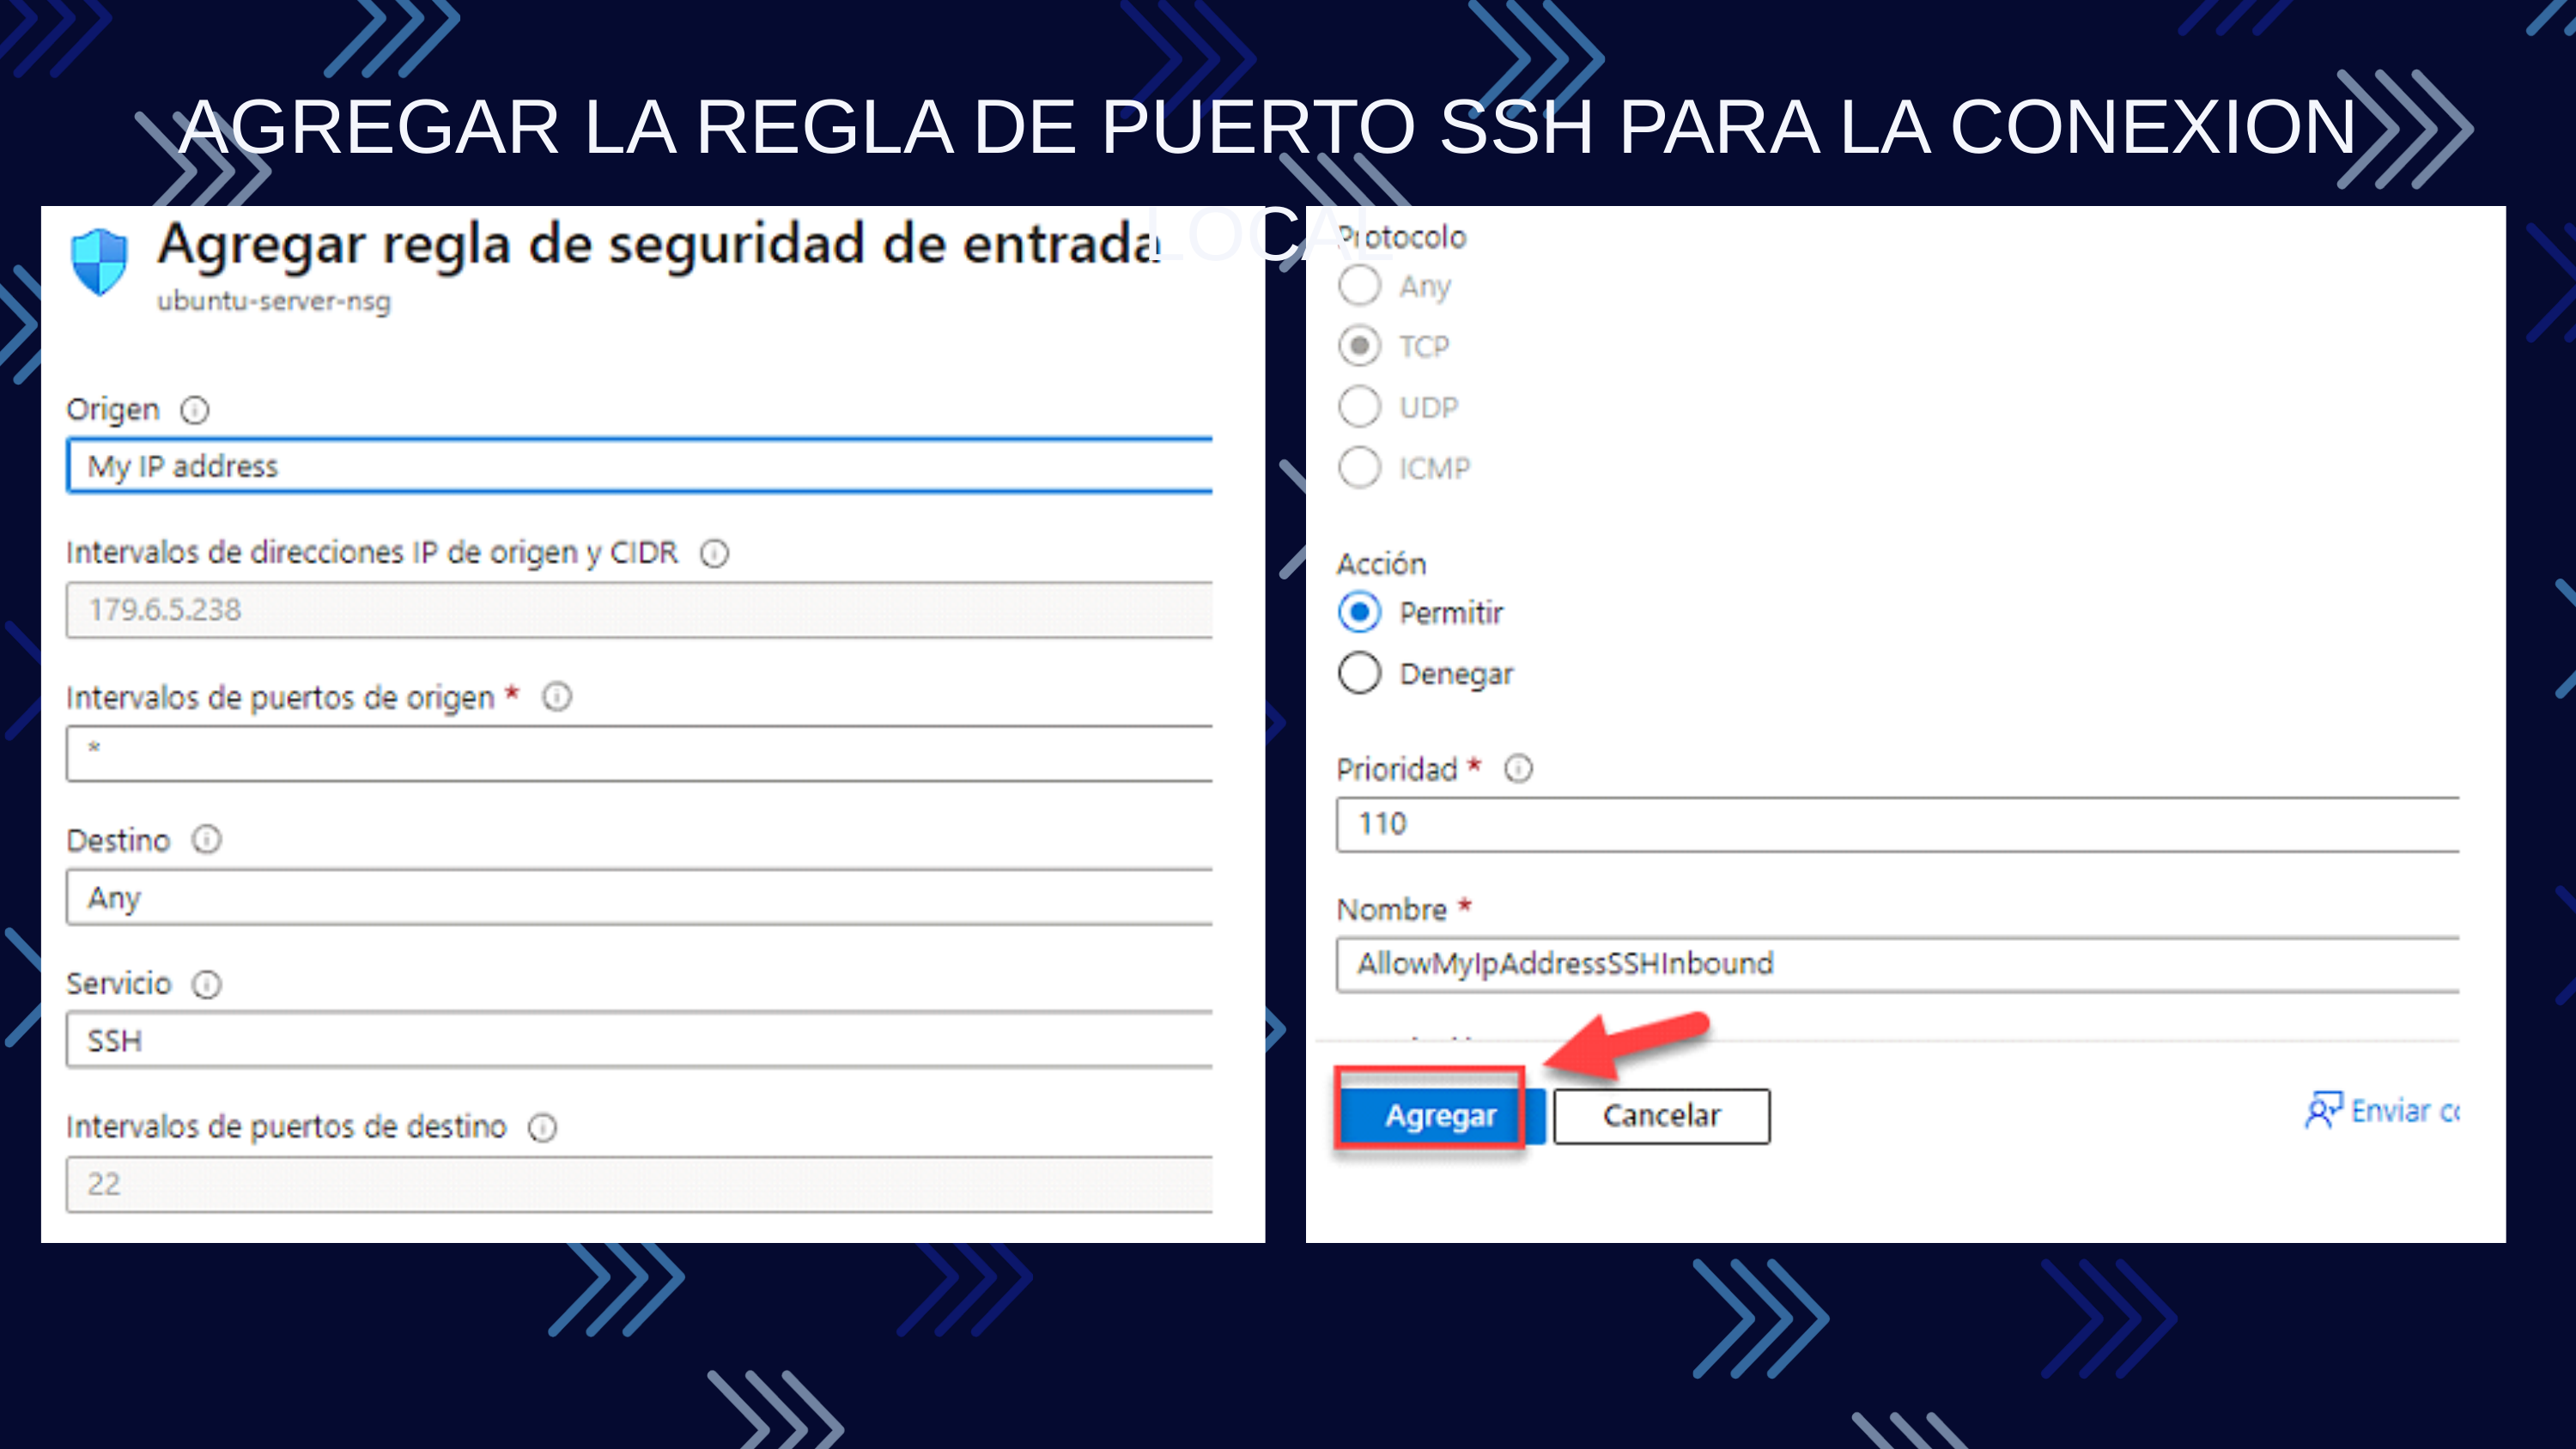

AGREGAR LA REGLA DE PUERTO SSH PARA LA CONEXION LOCAL